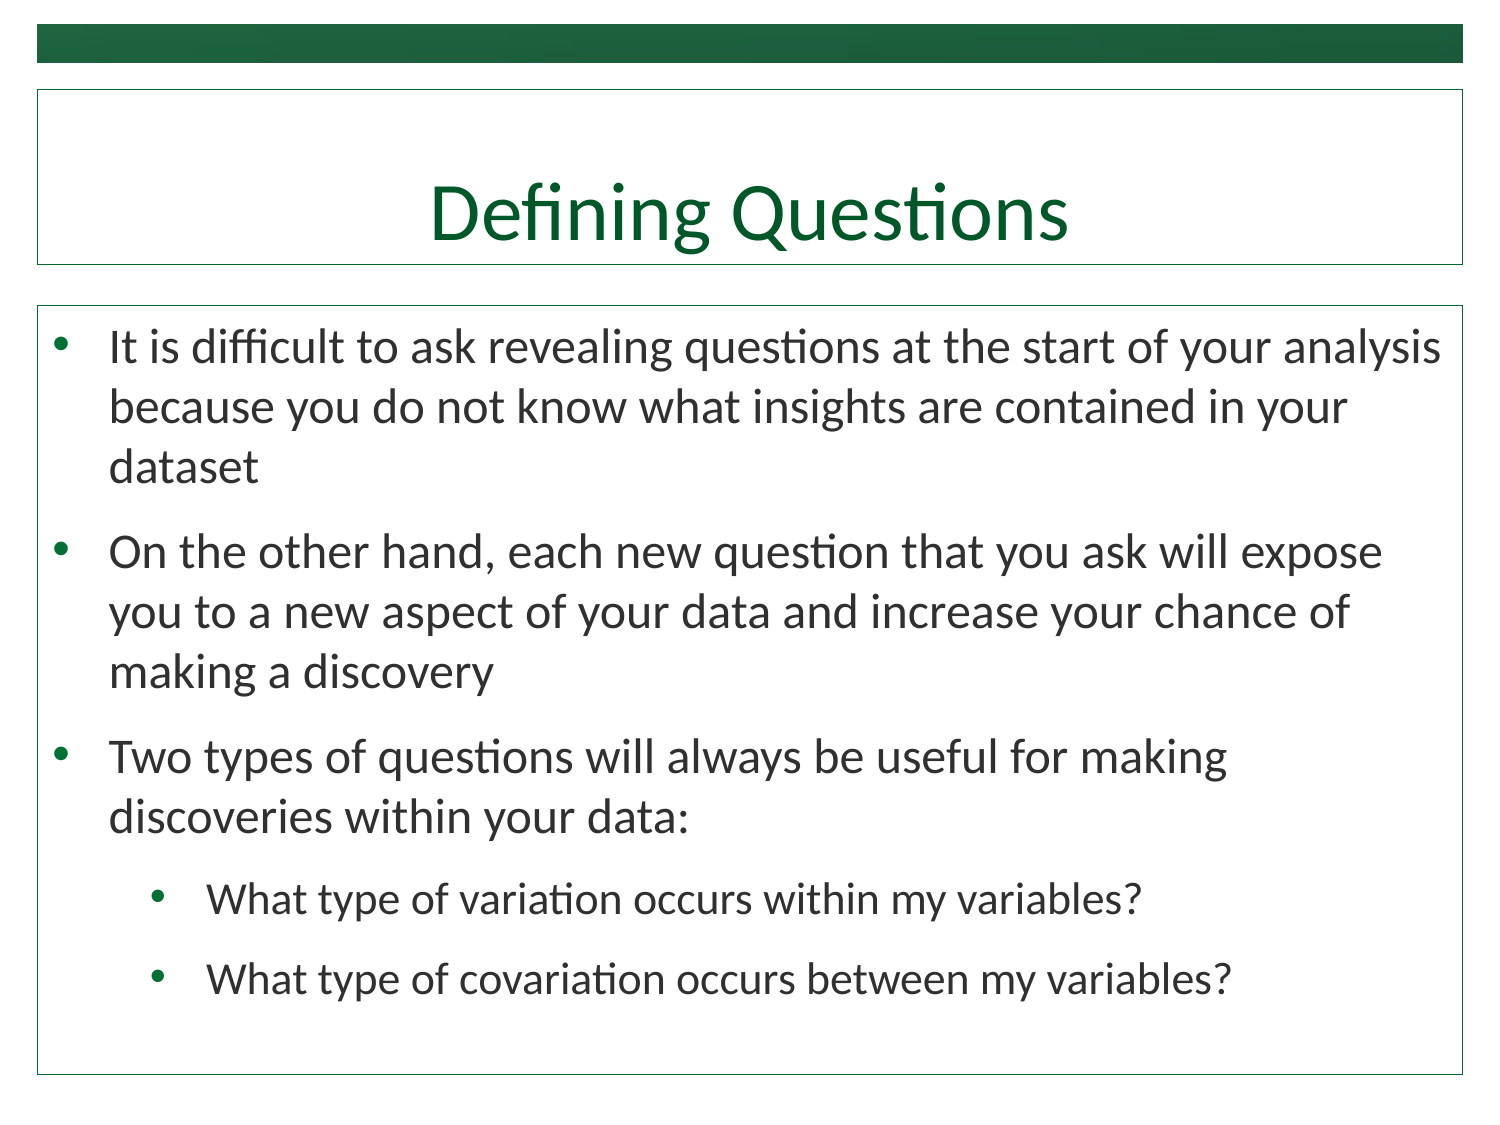

# Defining Questions
It is difficult to ask revealing questions at the start of your analysis because you do not know what insights are contained in your dataset
On the other hand, each new question that you ask will expose you to a new aspect of your data and increase your chance of making a discovery
Two types of questions will always be useful for making discoveries within your data:
What type of variation occurs within my variables?
What type of covariation occurs between my variables?